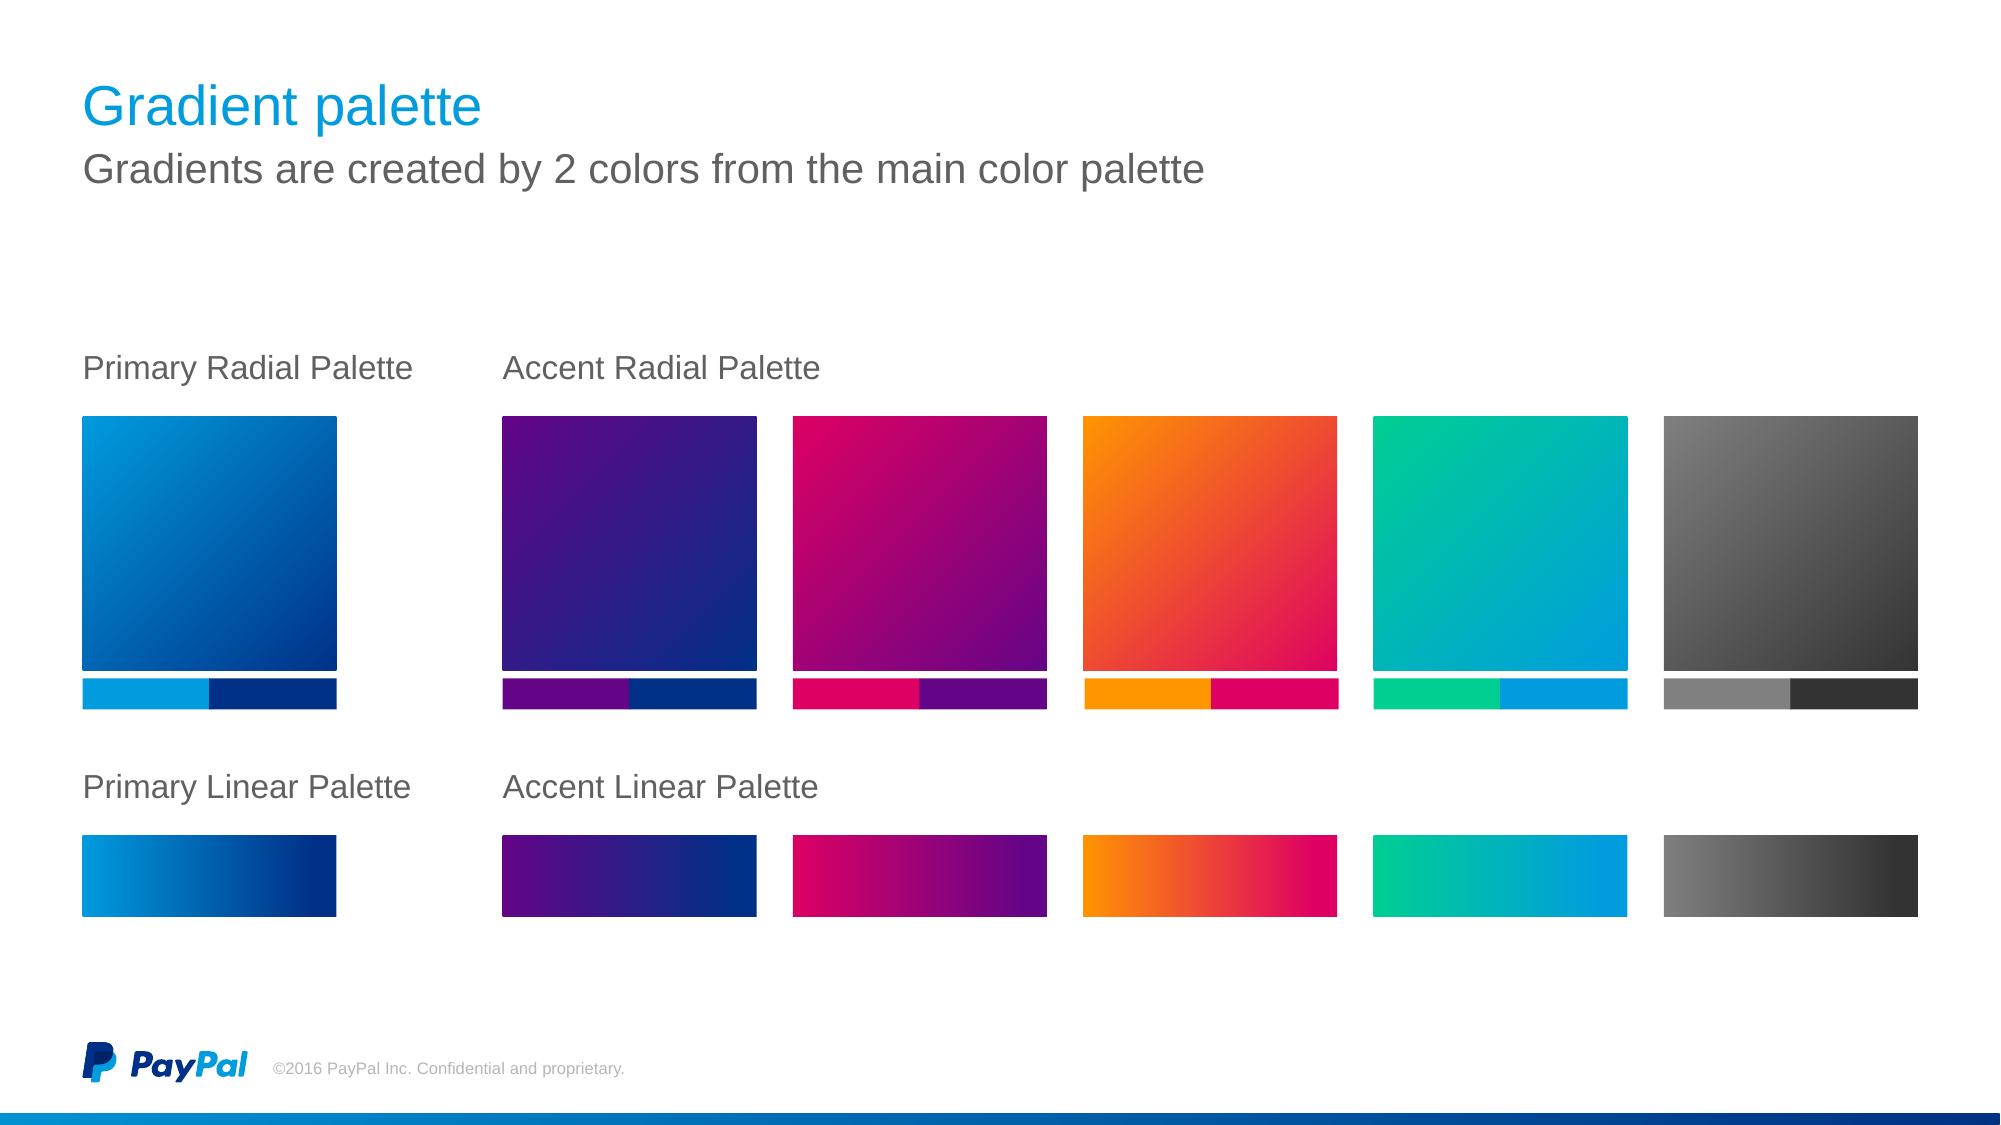

Usage Guidelines
These are the gradient colors used in this presentation.
The gradients are created throughout the deck on various slides. These may be used for main elements such as headlines or rules.
Quick Tip to Apply the Color to Any Shape: (Cmd) Ctrl + Shift +C the style you want to copy. Highlight the object you want to apply it to then (Cmd) Ctrl + shift +V
# Gradient palette
Gradients are created by 2 colors from the main color palette
Primary Radial Palette
Accent Radial Palette

Primary Linear Palette
Accent Linear Palette

©2016 PayPal Inc. Confidential and proprietary.
This box will not be visible in
Slide Show mode or when printed.